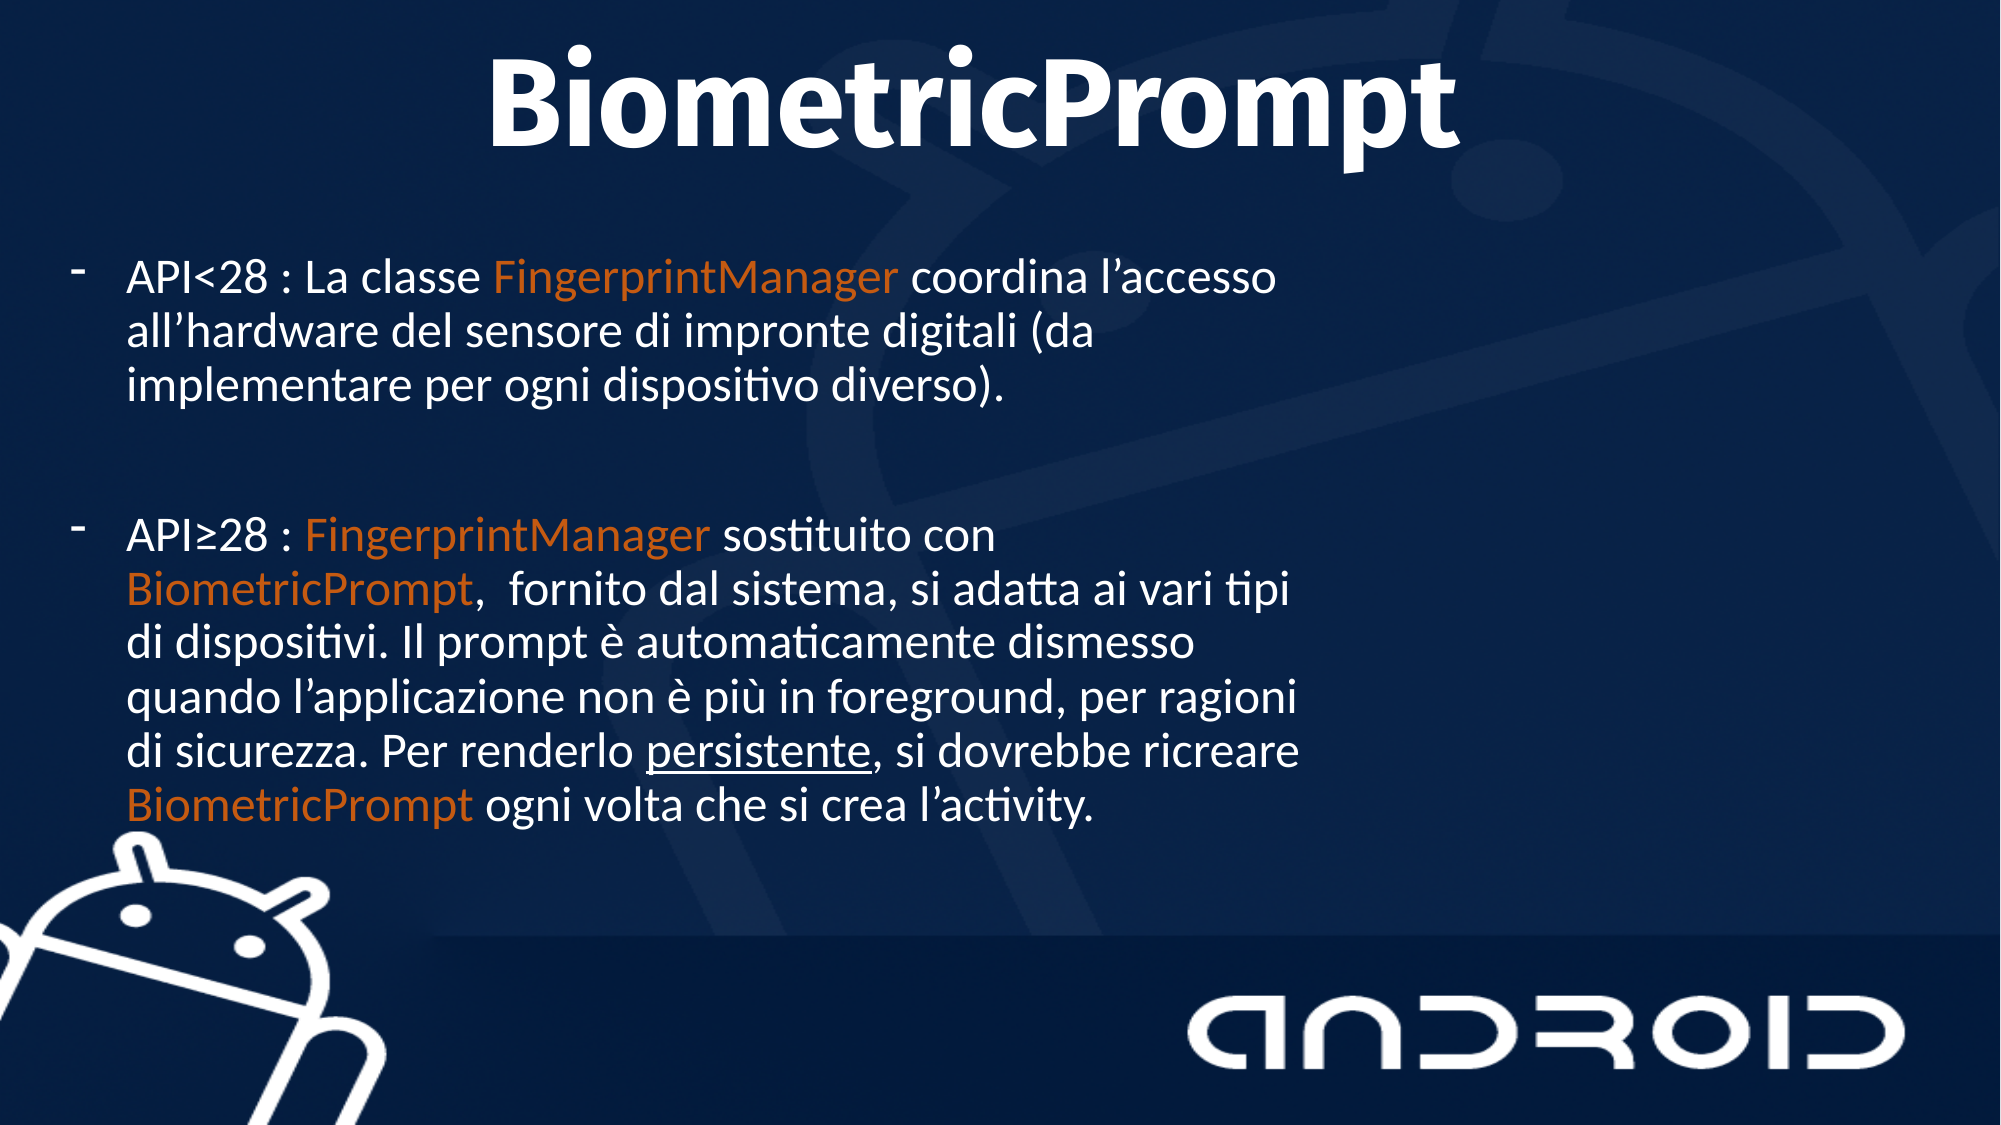

# BiometricPrompt
API<28 : La classe FingerprintManager coordina l’accesso all’hardware del sensore di impronte digitali (da implementare per ogni dispositivo diverso).

API≥28 : FingerprintManager sostituito con BiometricPrompt,  fornito dal sistema, si adatta ai vari tipi di dispositivi. Il prompt è automaticamente dismesso quando l’applicazione non è più in foreground, per ragioni di sicurezza. Per renderlo persistente, si dovrebbe ricreare BiometricPrompt ogni volta che si crea l’activity.